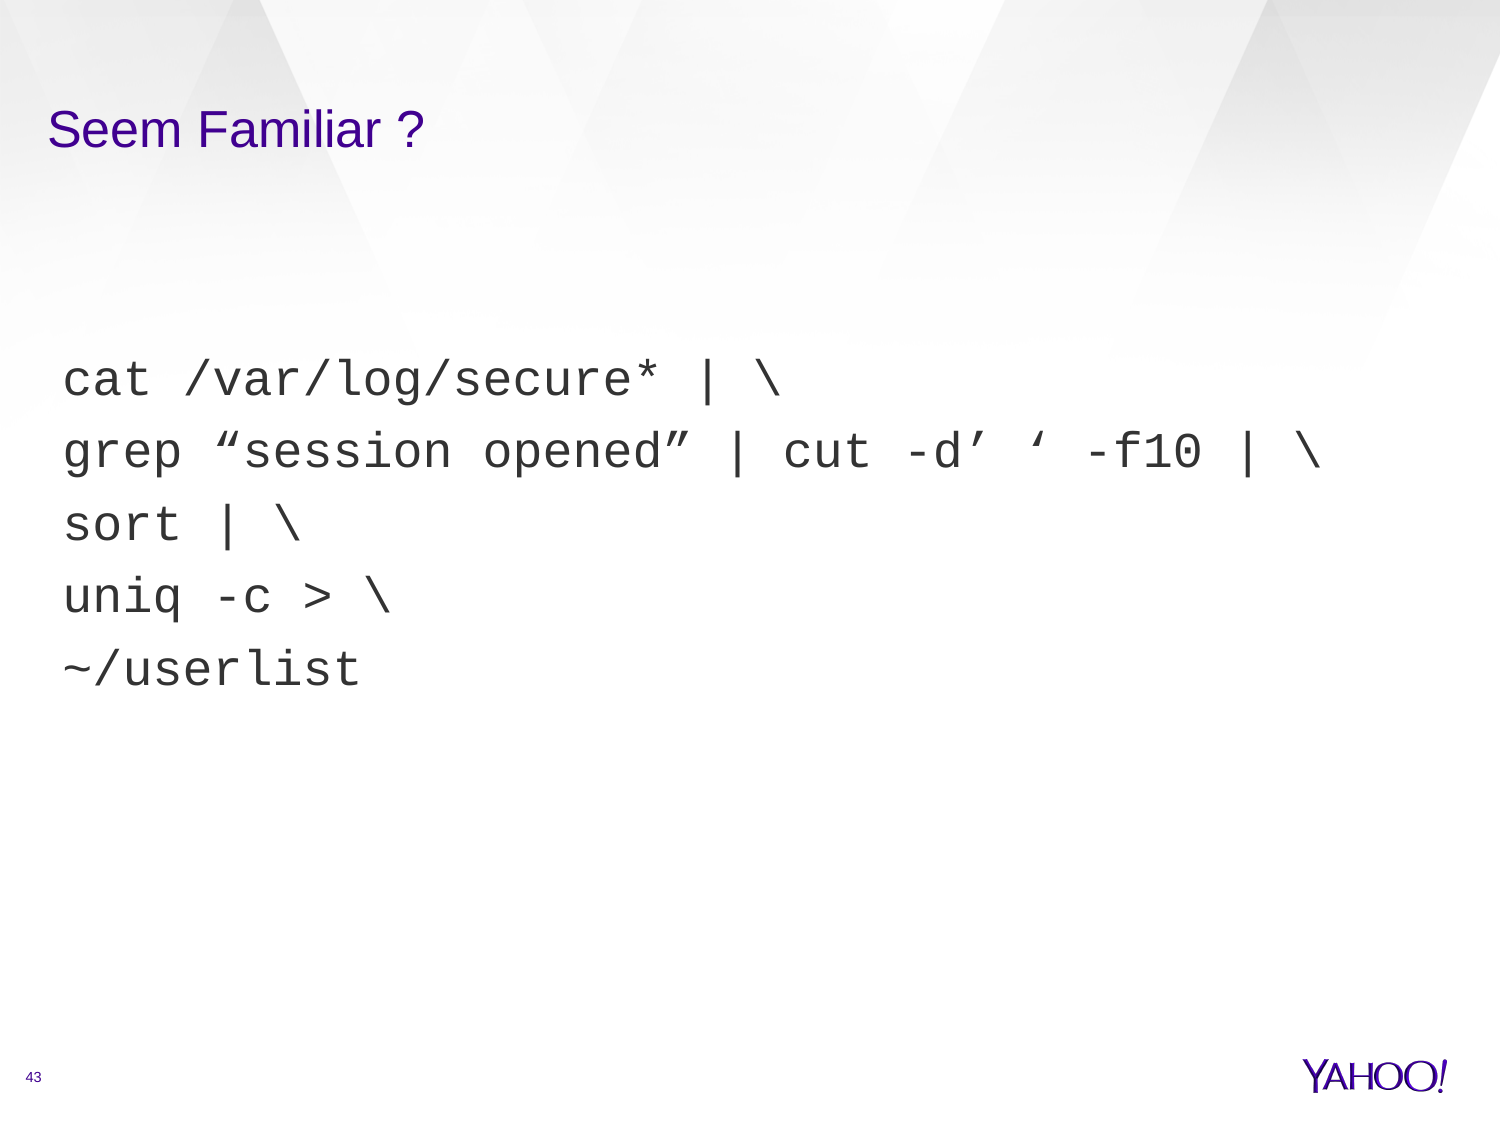

# Seem Familiar ?

cat /var/log/secure* | \
grep “session opened” | cut -d’ ‘ -f10 | \
sort | \
uniq -c > \
~/userlist
43